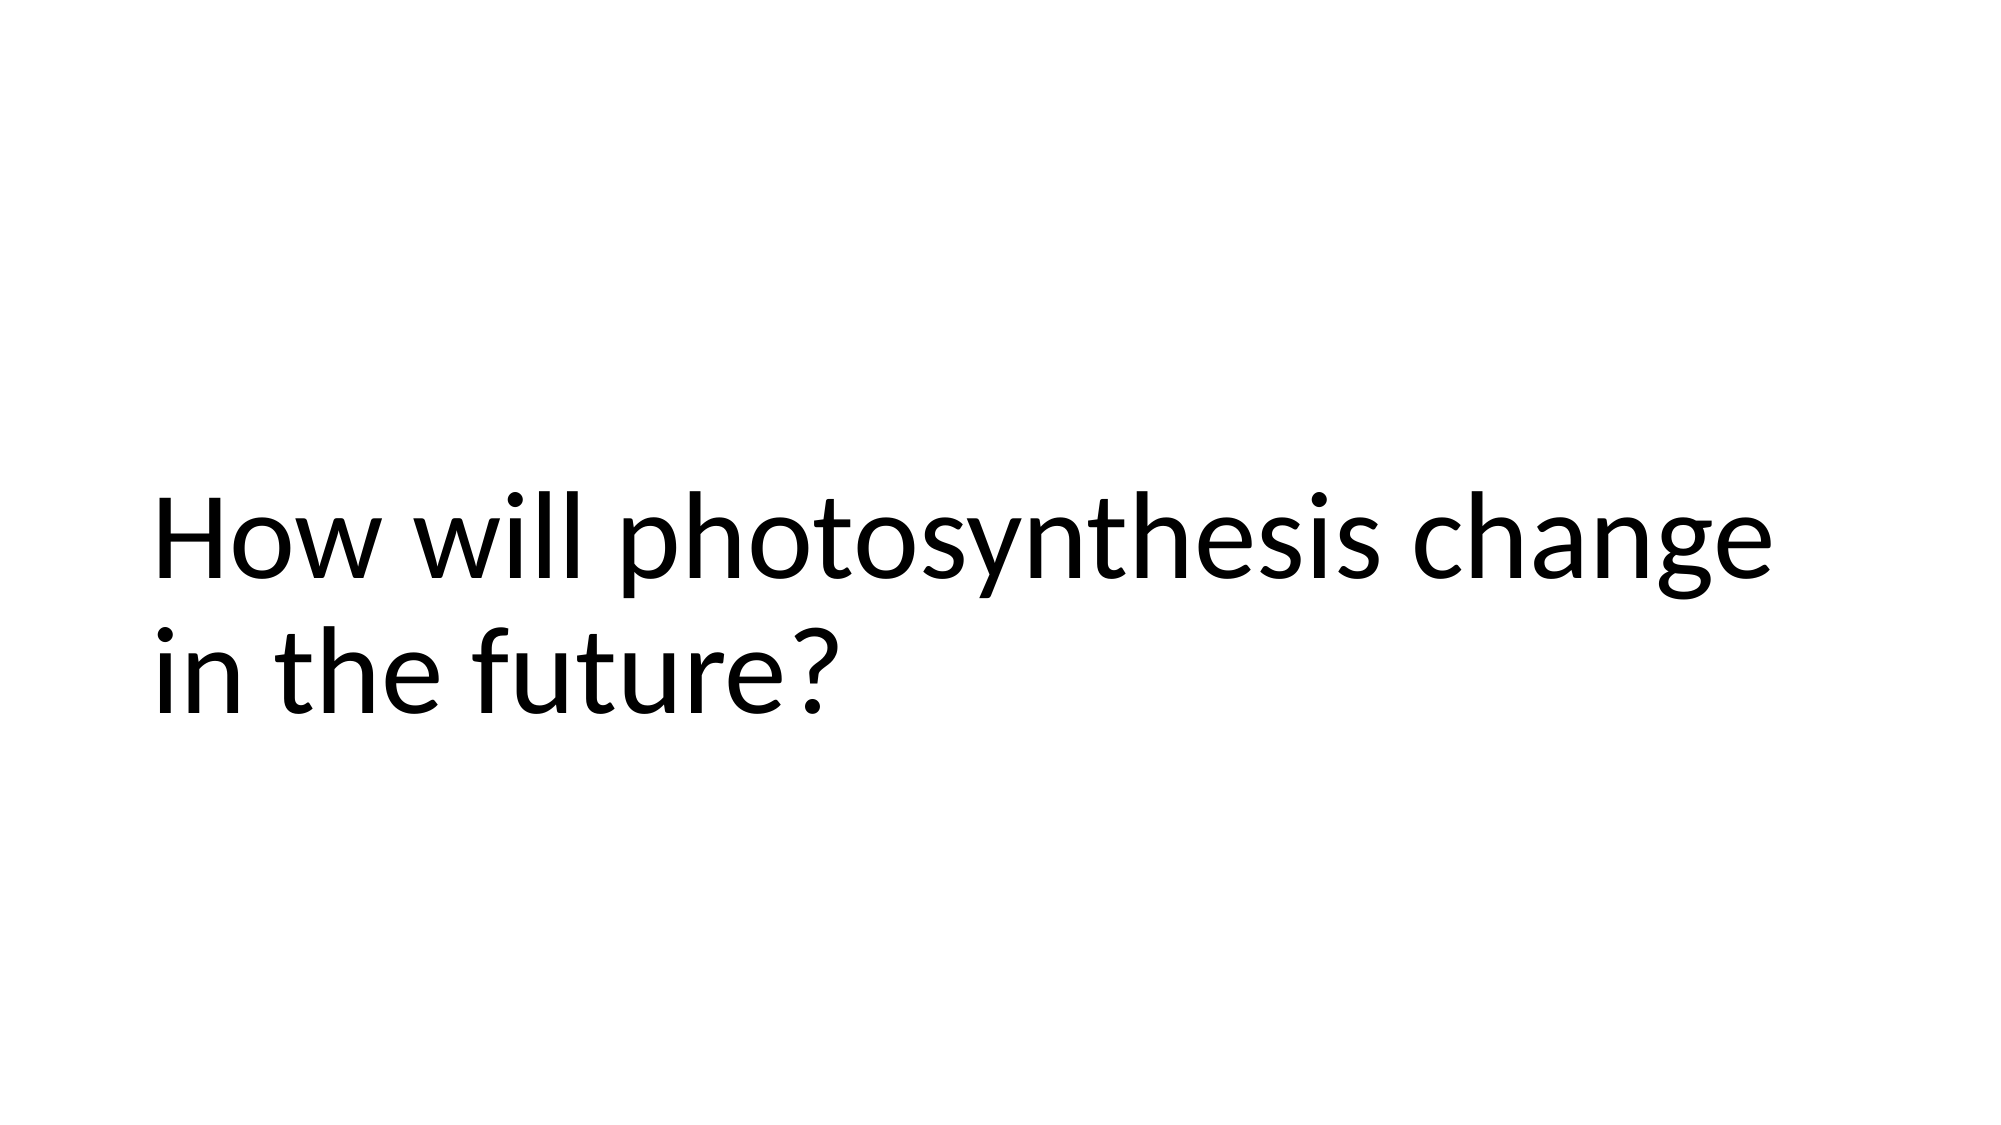

# How will photosynthesis change in the future?